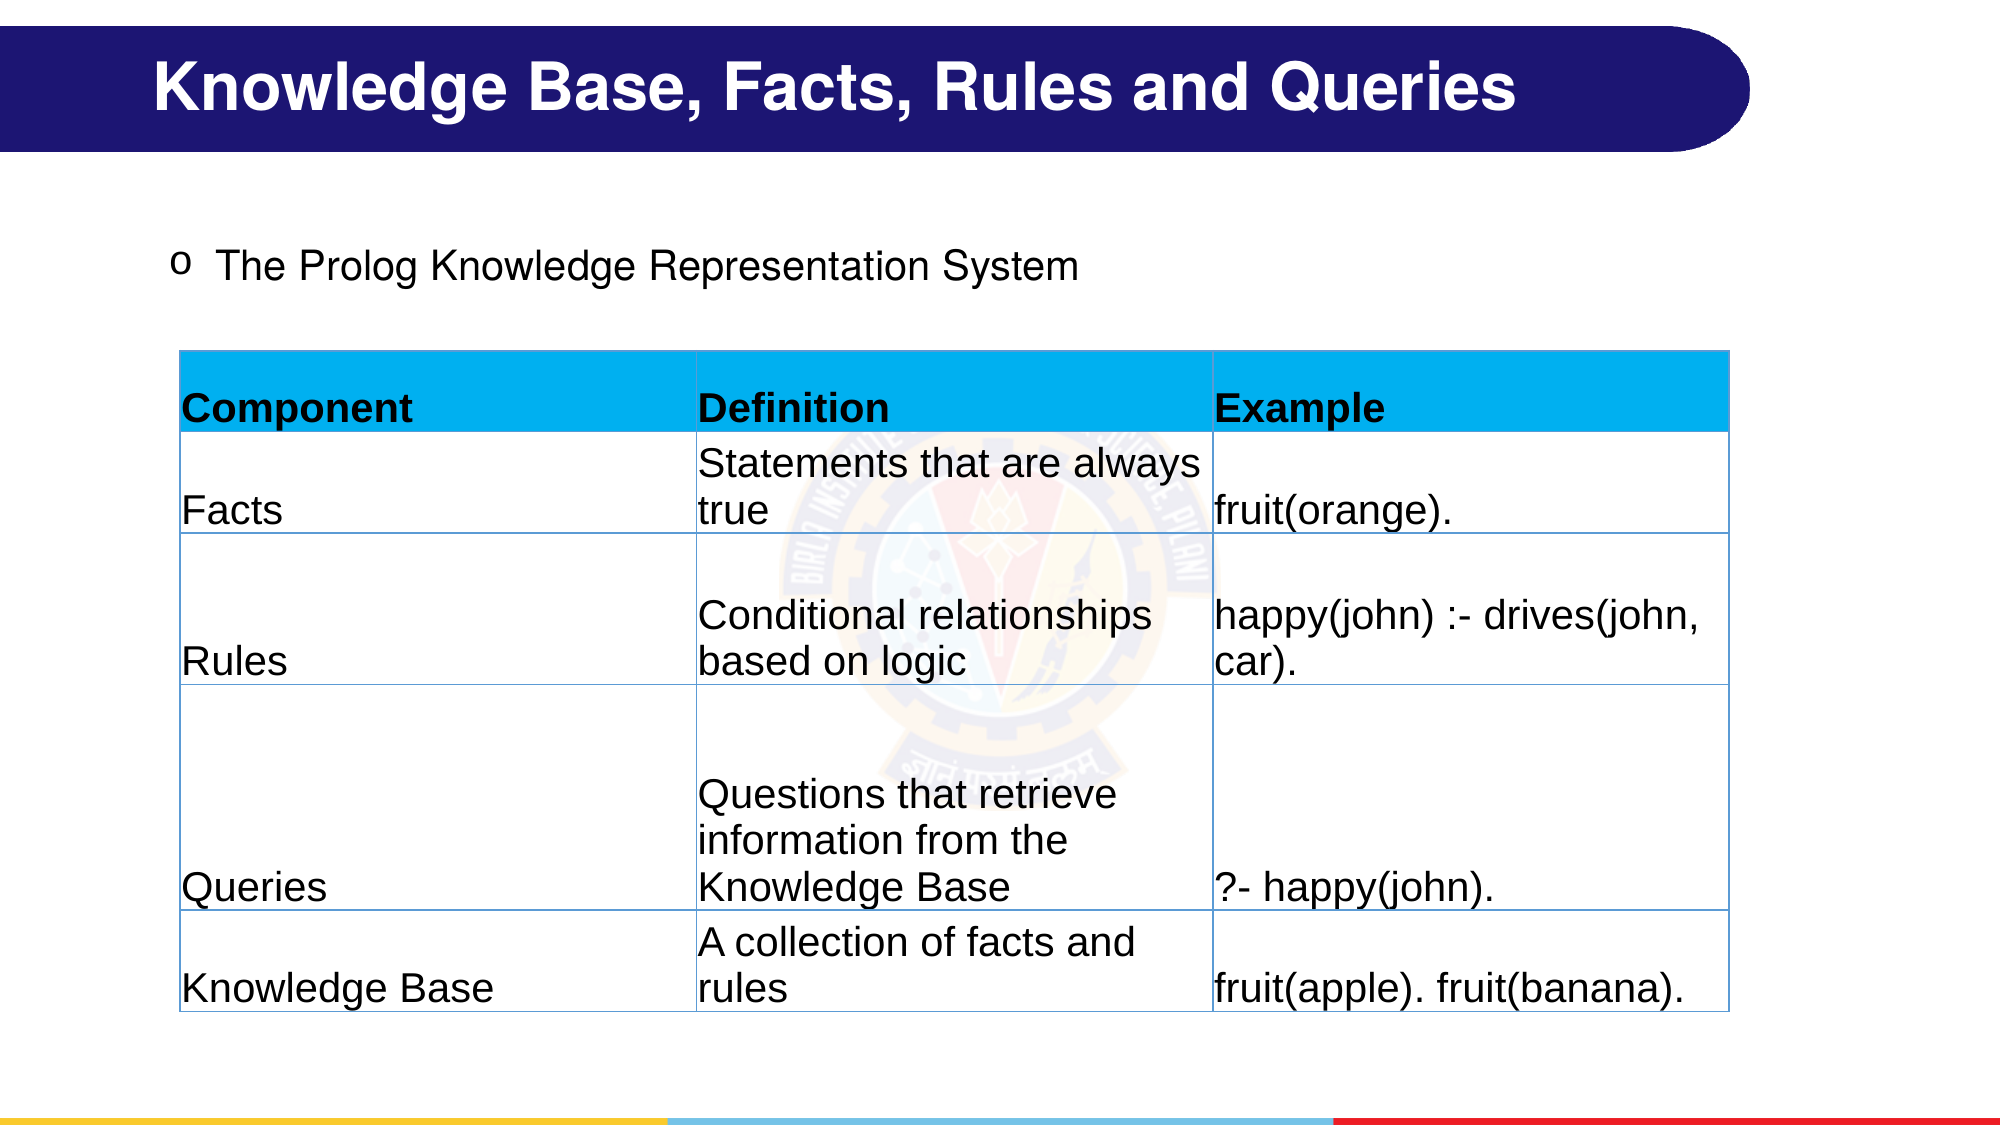

# Knowledge Base, Facts, Rules and Queries
The Prolog Knowledge Representation System
| Component | Definition | Example |
| --- | --- | --- |
| Facts | Statements that are always true | fruit(orange). |
| Rules | Conditional relationships based on logic | happy(john) :- drives(john, car). |
| Queries | Questions that retrieve information from the Knowledge Base | ?- happy(john). |
| Knowledge Base | A collection of facts and rules | fruit(apple). fruit(banana). |